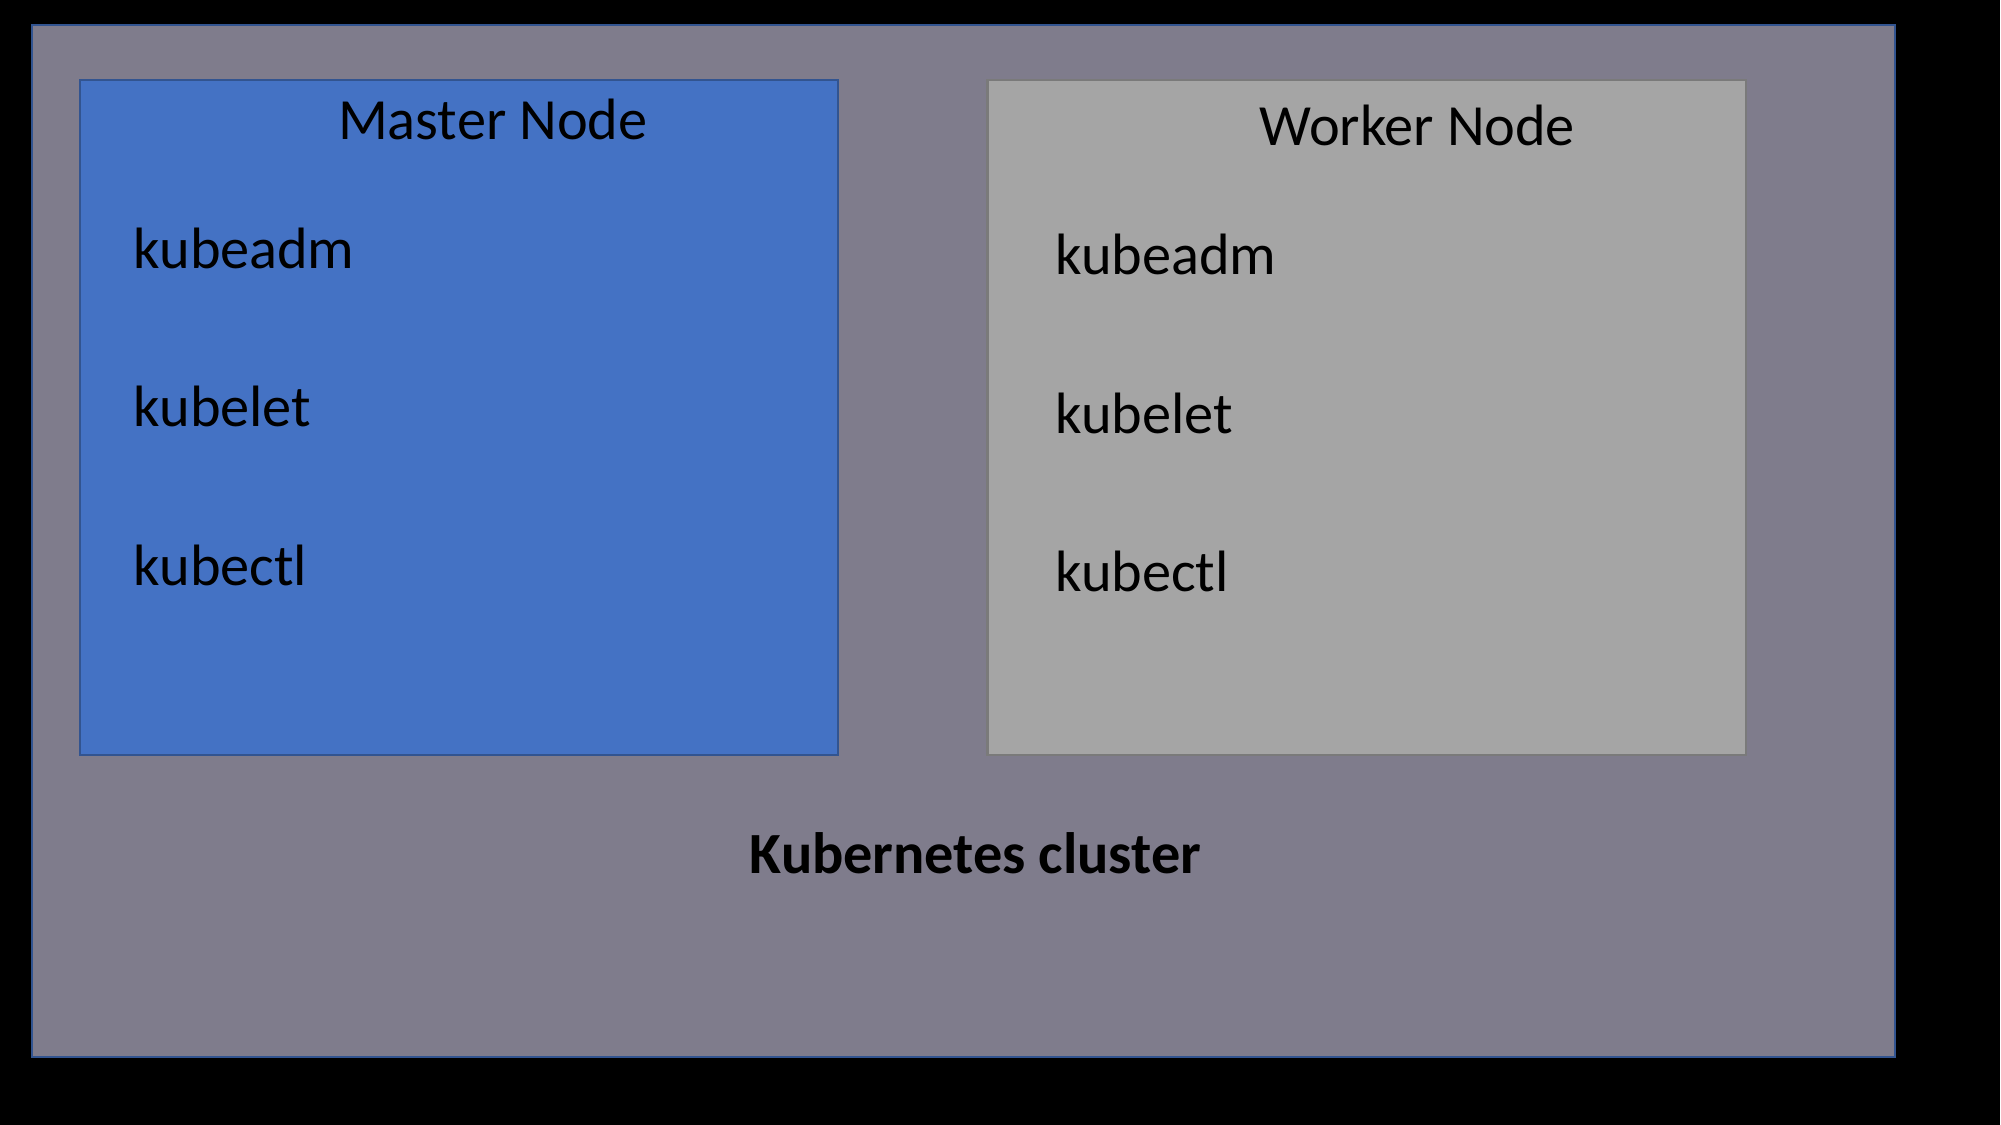

Kubernetes cluster
Master Node

Worker Node
kubeadm
kubeadm
kubelet
kubelet
kubectl
kubectl